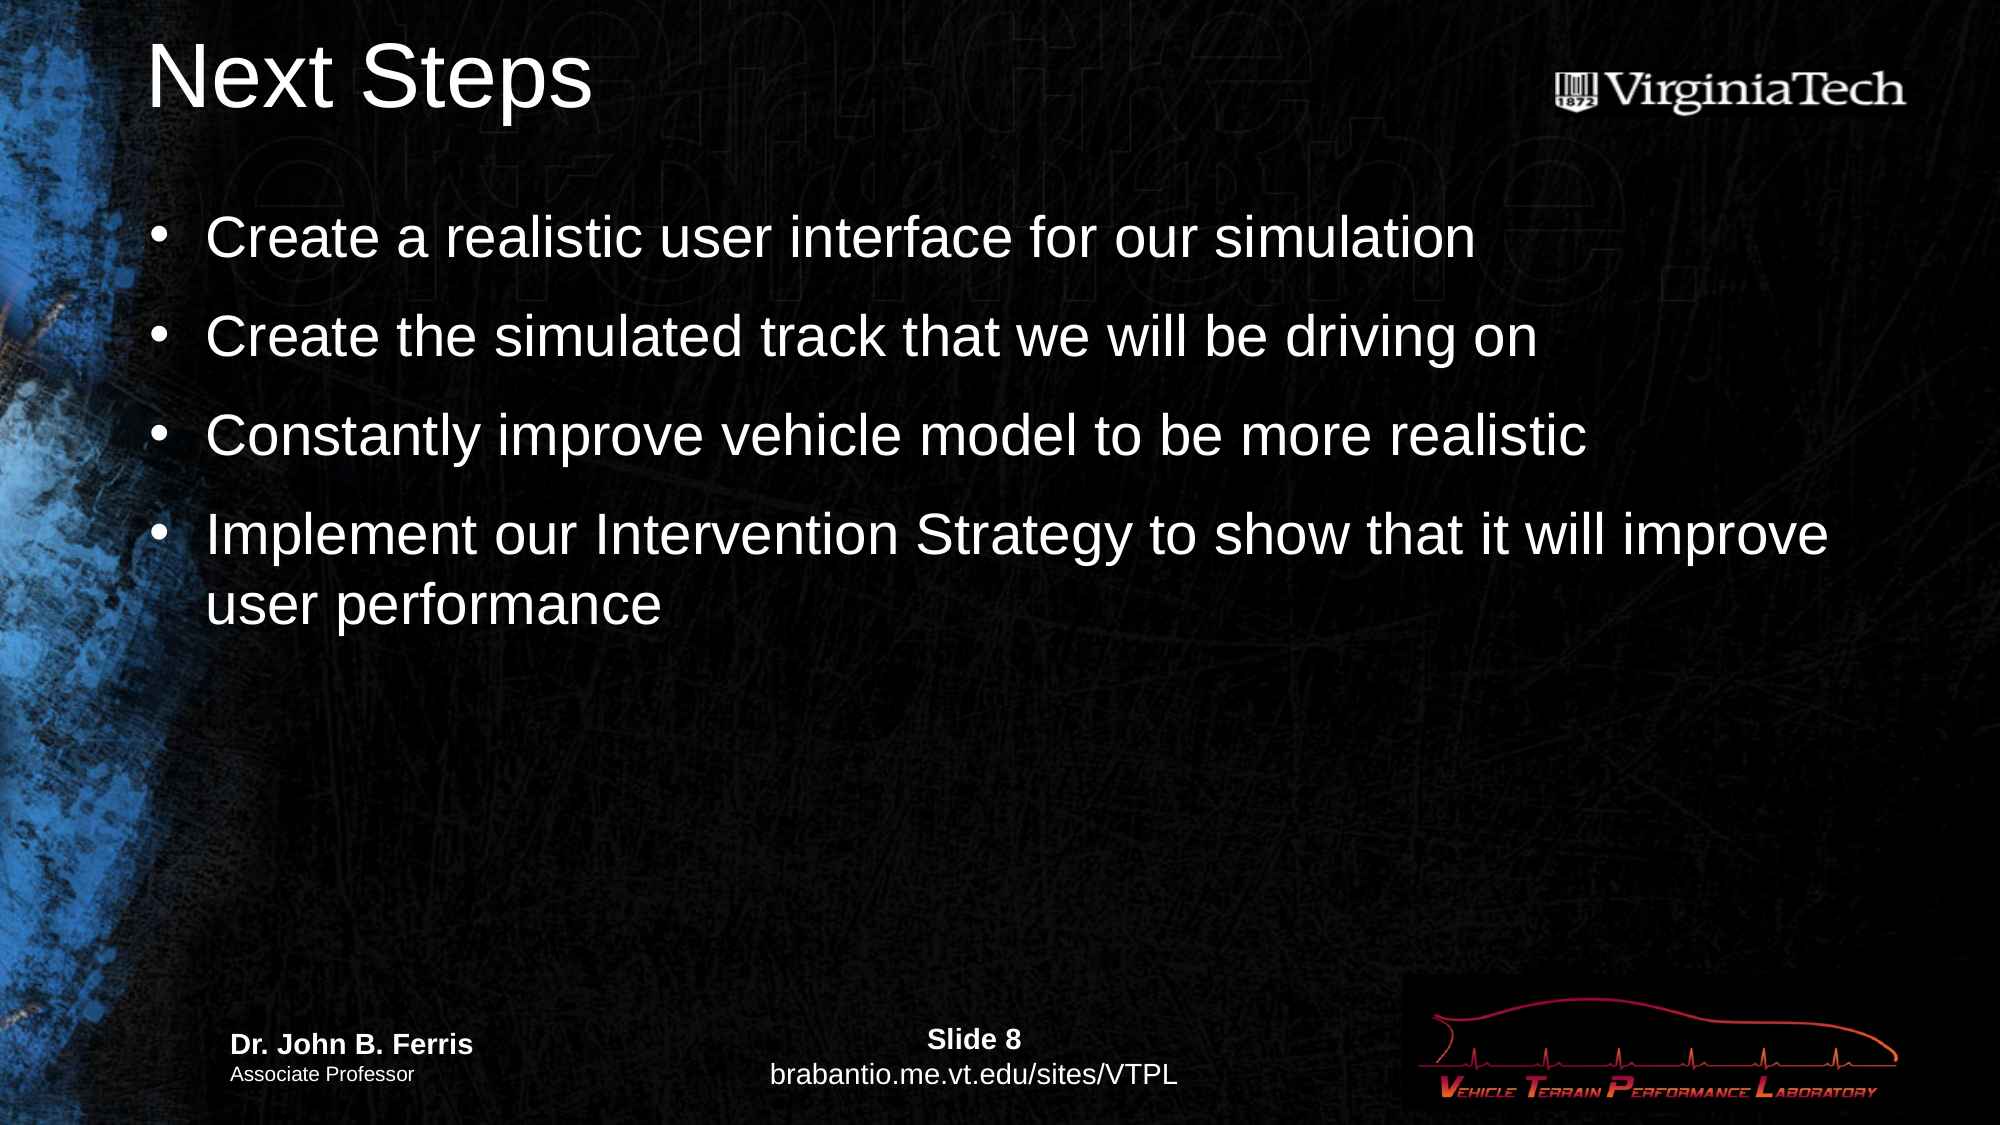

# Next Steps
Create a realistic user interface for our simulation
Create the simulated track that we will be driving on
Constantly improve vehicle model to be more realistic
Implement our Intervention Strategy to show that it will improve user performance